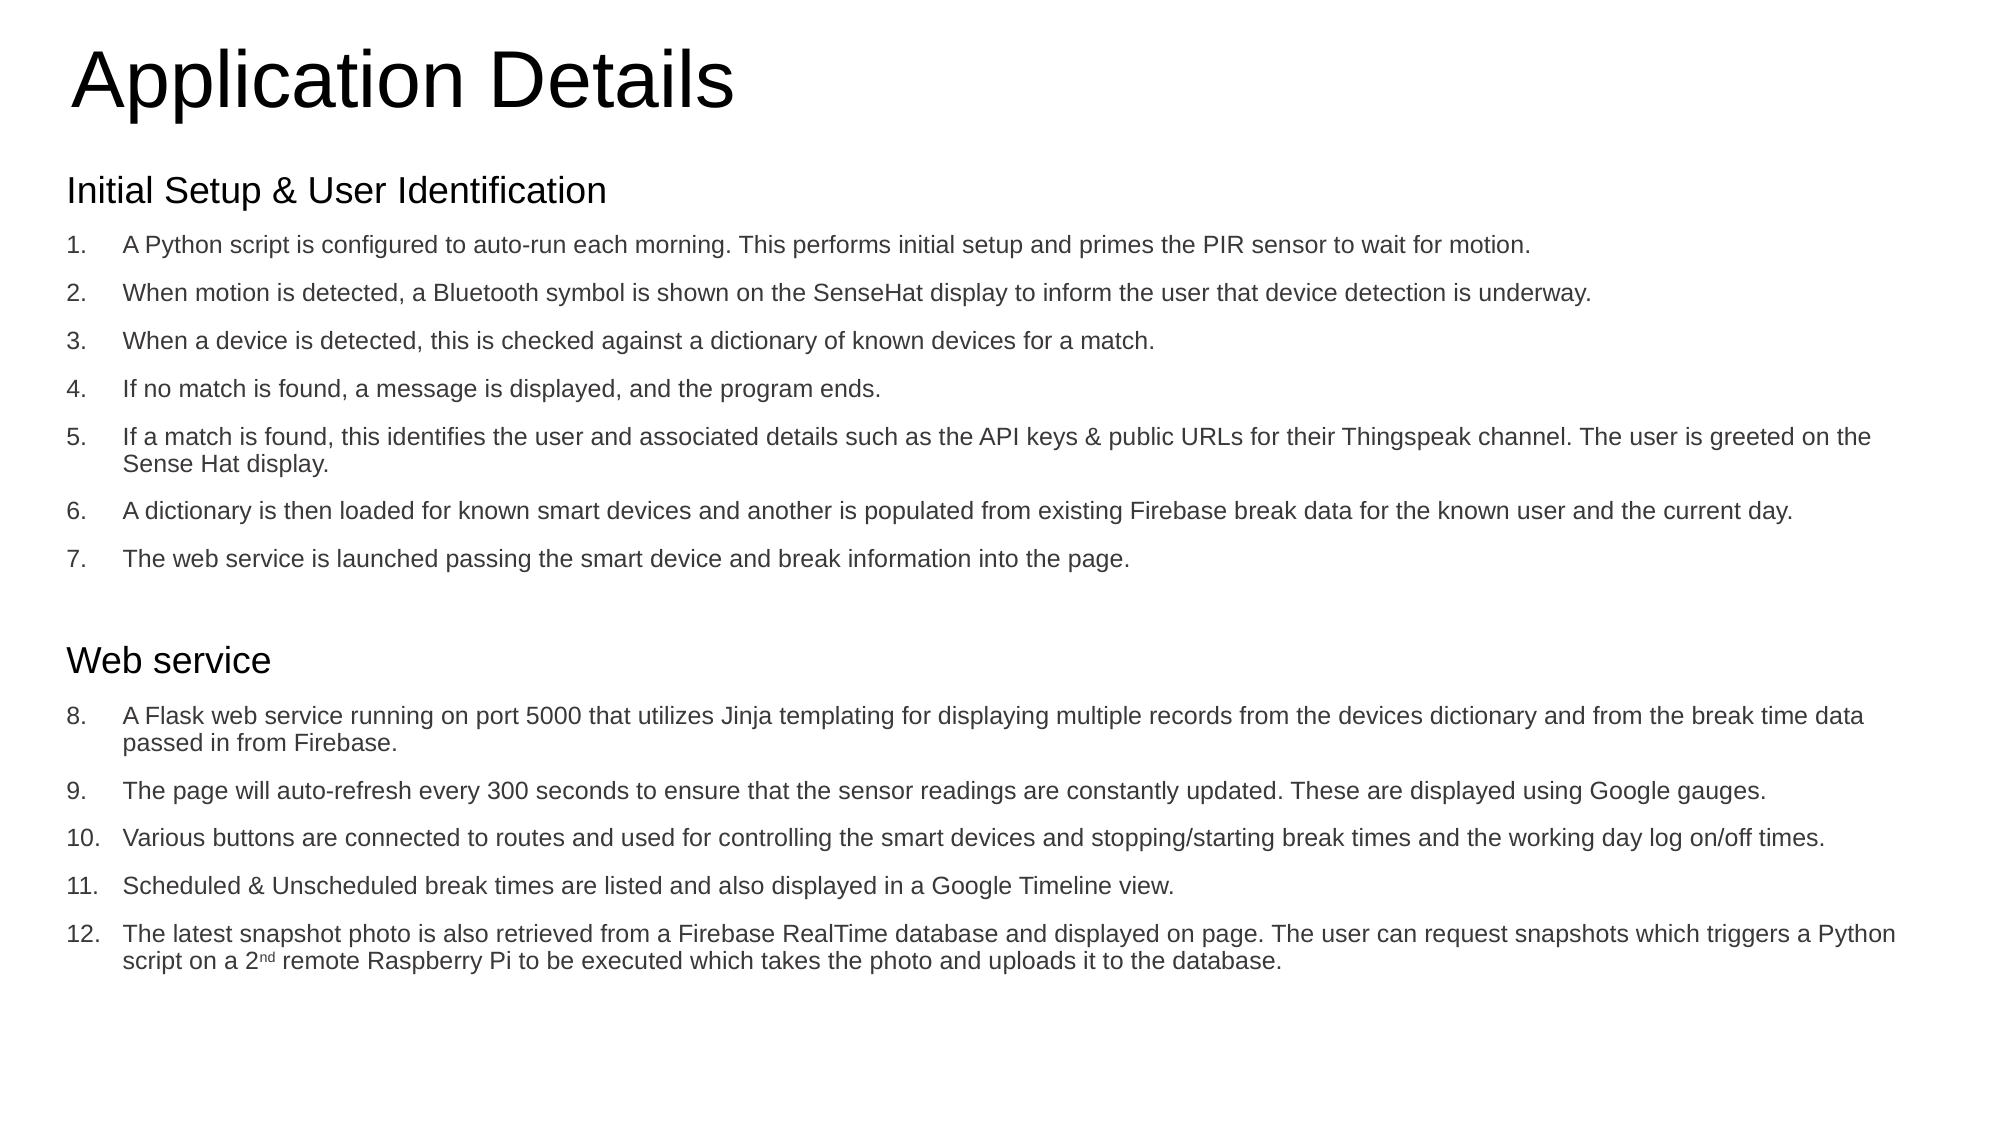

# Application Details
Initial Setup & User Identification
A Python script is configured to auto-run each morning. This performs initial setup and primes the PIR sensor to wait for motion.
When motion is detected, a Bluetooth symbol is shown on the SenseHat display to inform the user that device detection is underway.
When a device is detected, this is checked against a dictionary of known devices for a match.
If no match is found, a message is displayed, and the program ends.
If a match is found, this identifies the user and associated details such as the API keys & public URLs for their Thingspeak channel. The user is greeted on the Sense Hat display.
A dictionary is then loaded for known smart devices and another is populated from existing Firebase break data for the known user and the current day.
The web service is launched passing the smart device and break information into the page.

Web service
A Flask web service running on port 5000 that utilizes Jinja templating for displaying multiple records from the devices dictionary and from the break time data passed in from Firebase.
The page will auto-refresh every 300 seconds to ensure that the sensor readings are constantly updated. These are displayed using Google gauges.
Various buttons are connected to routes and used for controlling the smart devices and stopping/starting break times and the working day log on/off times.
Scheduled & Unscheduled break times are listed and also displayed in a Google Timeline view.
The latest snapshot photo is also retrieved from a Firebase RealTime database and displayed on page. The user can request snapshots which triggers a Python script on a 2nd remote Raspberry Pi to be executed which takes the photo and uploads it to the database.